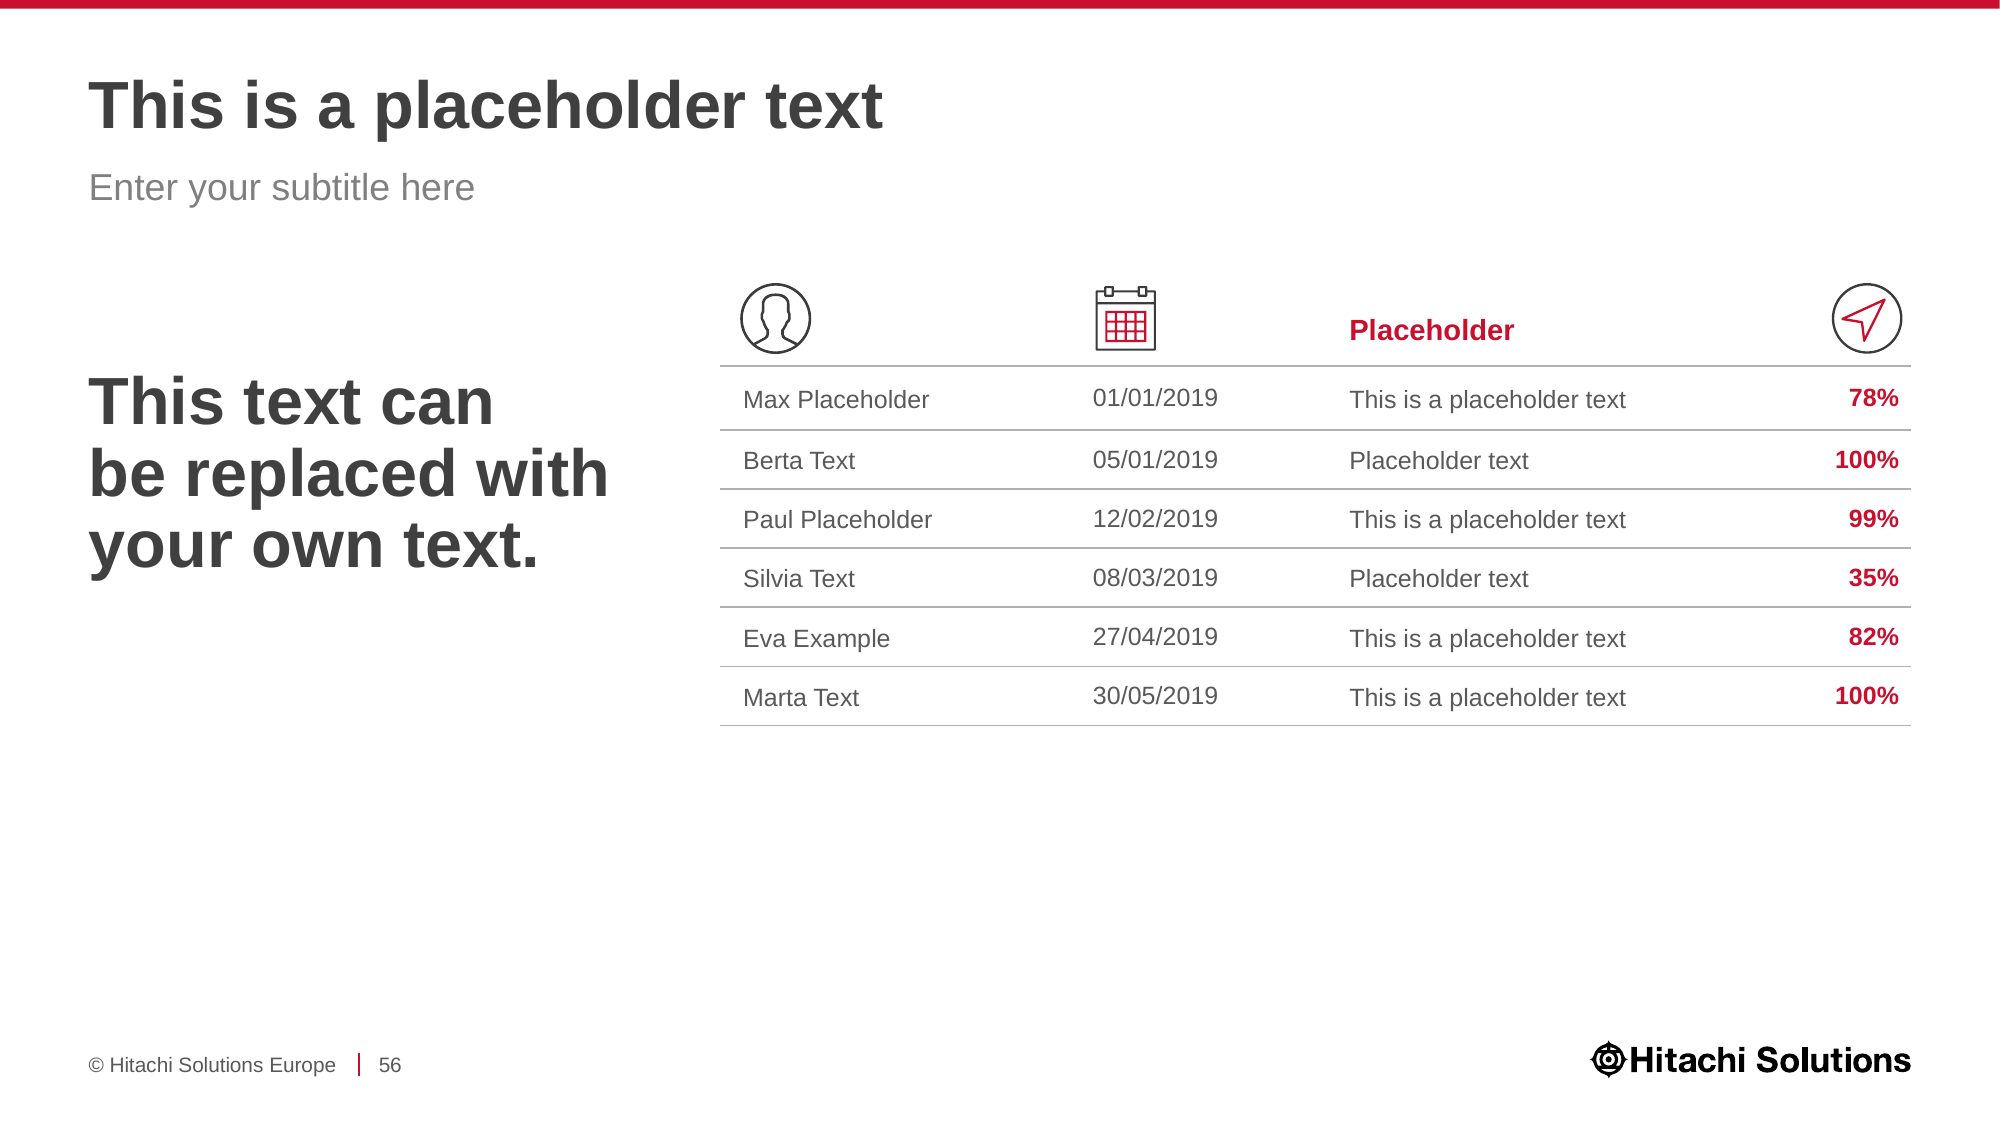

# This is a placeholder text
Enter your subtitle here

|  |  | Placeholder |  |
| --- | --- | --- | --- |
| Max Placeholder | 01/01/2019 | This is a placeholder text | 78% |
| Berta Text | 05/01/2019 | Placeholder text | 100% |
| Paul Placeholder | 12/02/2019 | This is a placeholder text | 99% |
| Silvia Text | 08/03/2019 | Placeholder text | 35% |
| Eva Example | 27/04/2019 | This is a placeholder text | 82% |
| Marta Text | 30/05/2019 | This is a placeholder text | 100% |

This text can
be replaced with your own text.

© Hitachi Solutions Europe
56